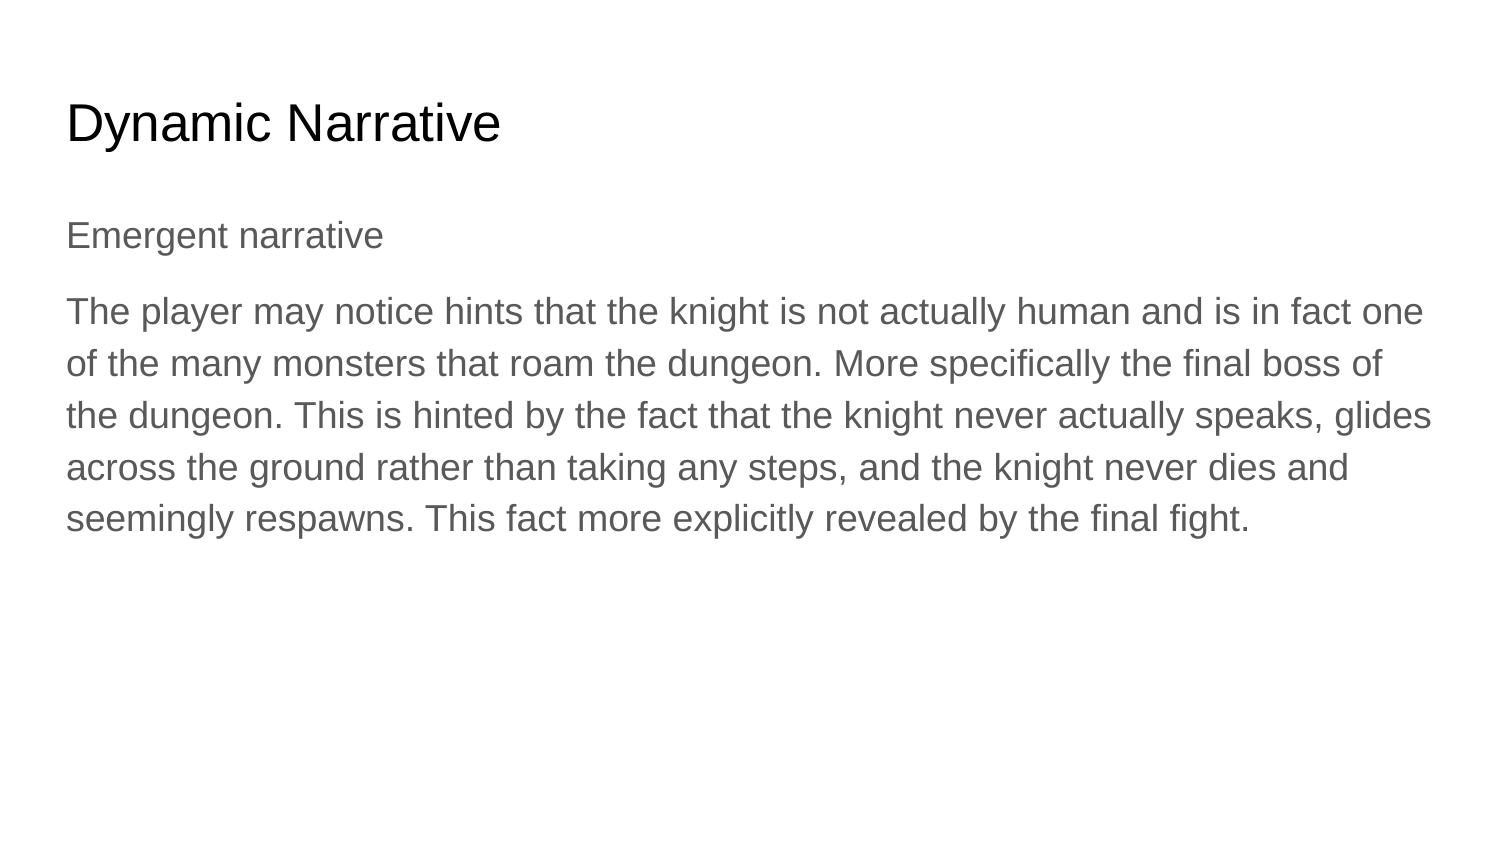

# Dynamic Narrative
Emergent narrative
The player may notice hints that the knight is not actually human and is in fact one of the many monsters that roam the dungeon. More specifically the final boss of the dungeon. This is hinted by the fact that the knight never actually speaks, glides across the ground rather than taking any steps, and the knight never dies and seemingly respawns. This fact more explicitly revealed by the final fight.